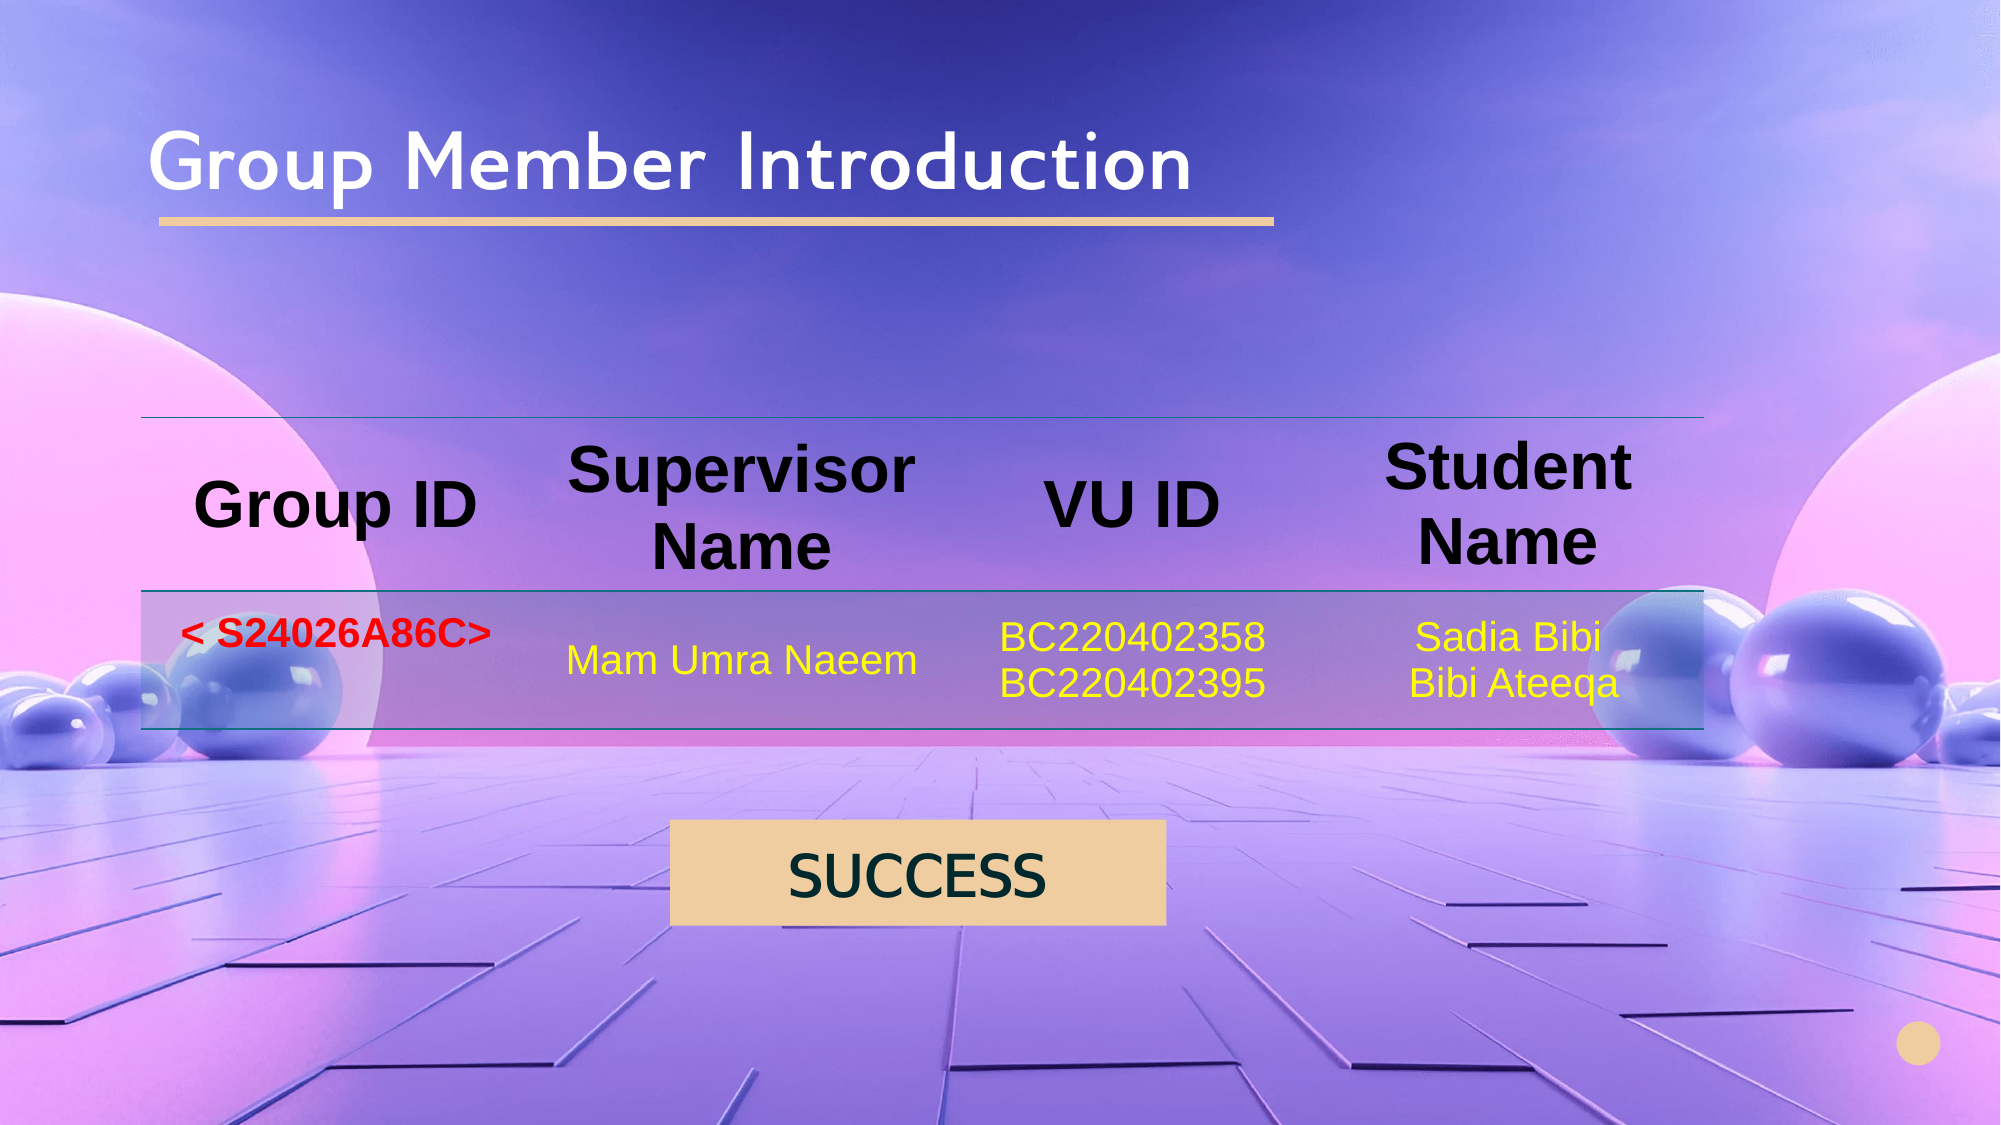

# Group Member Introduction

| Group ID | Supervisor Name | VU ID | Student Name |
| --- | --- | --- | --- |
| < S24026A86C> | Mam Umra Naeem | BC220402358 BC220402395 | Sadia Bibi Bibi Ateeqa |
SUCCESS
4